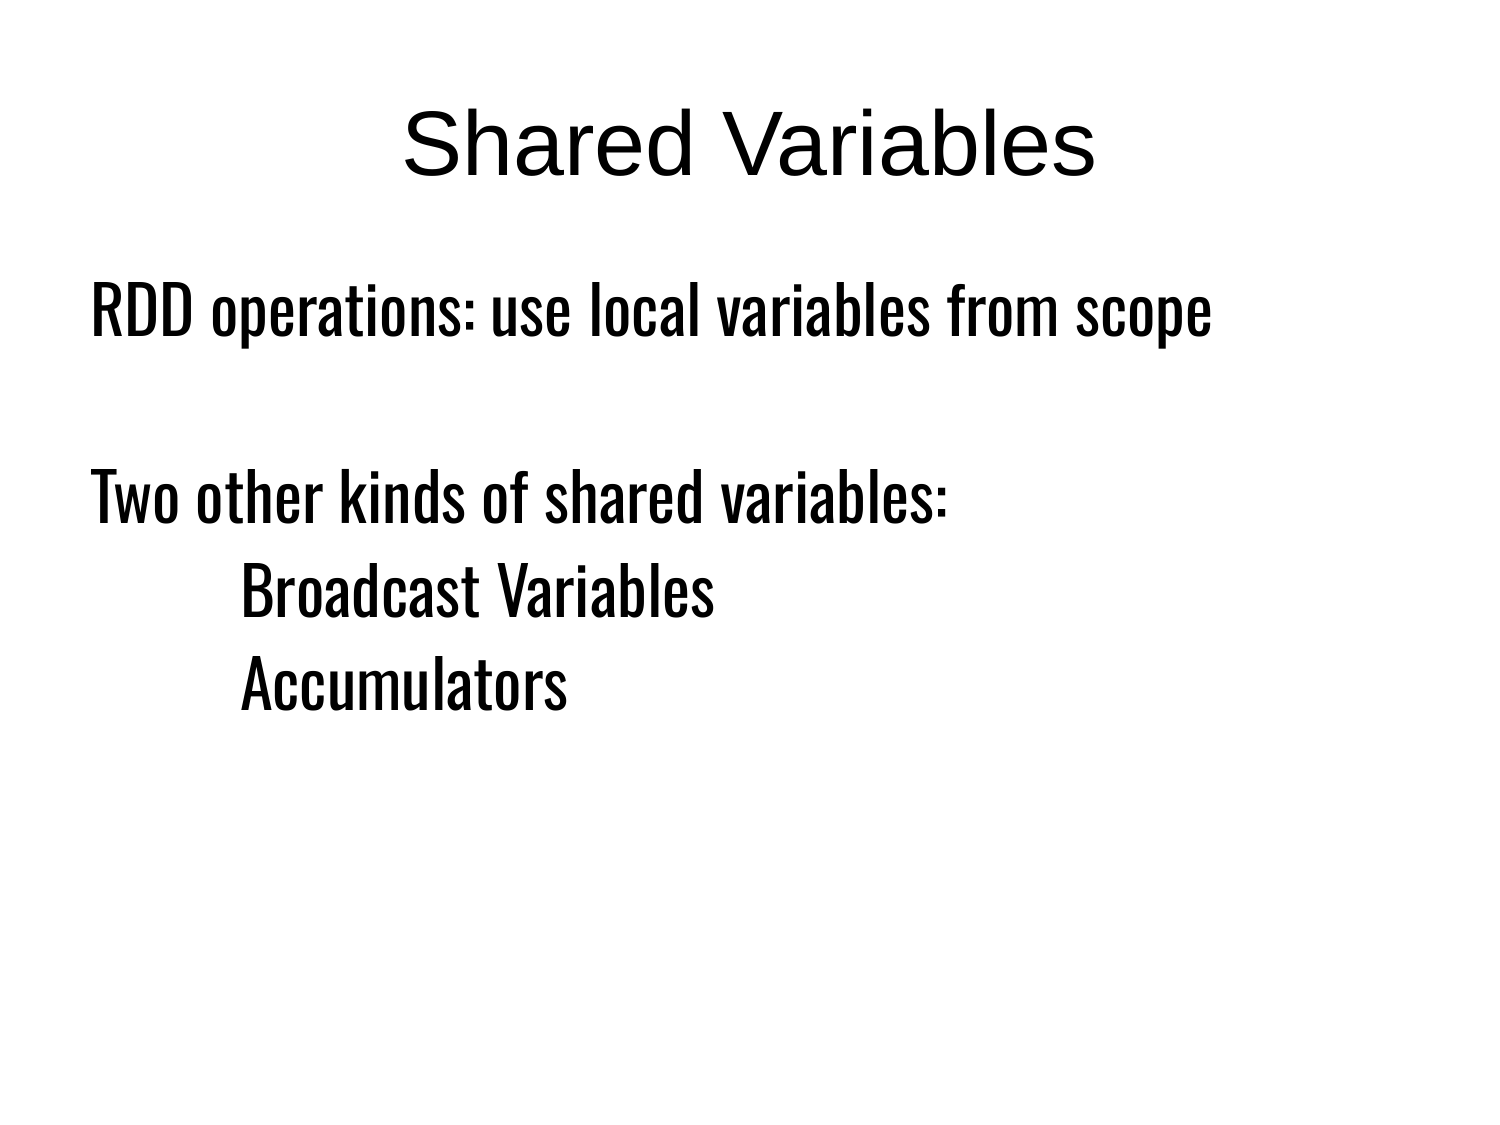

# Shared Variables
RDD operations: use local variables from scope

Two other kinds of shared variables:
	Broadcast Variables
	Accumulators